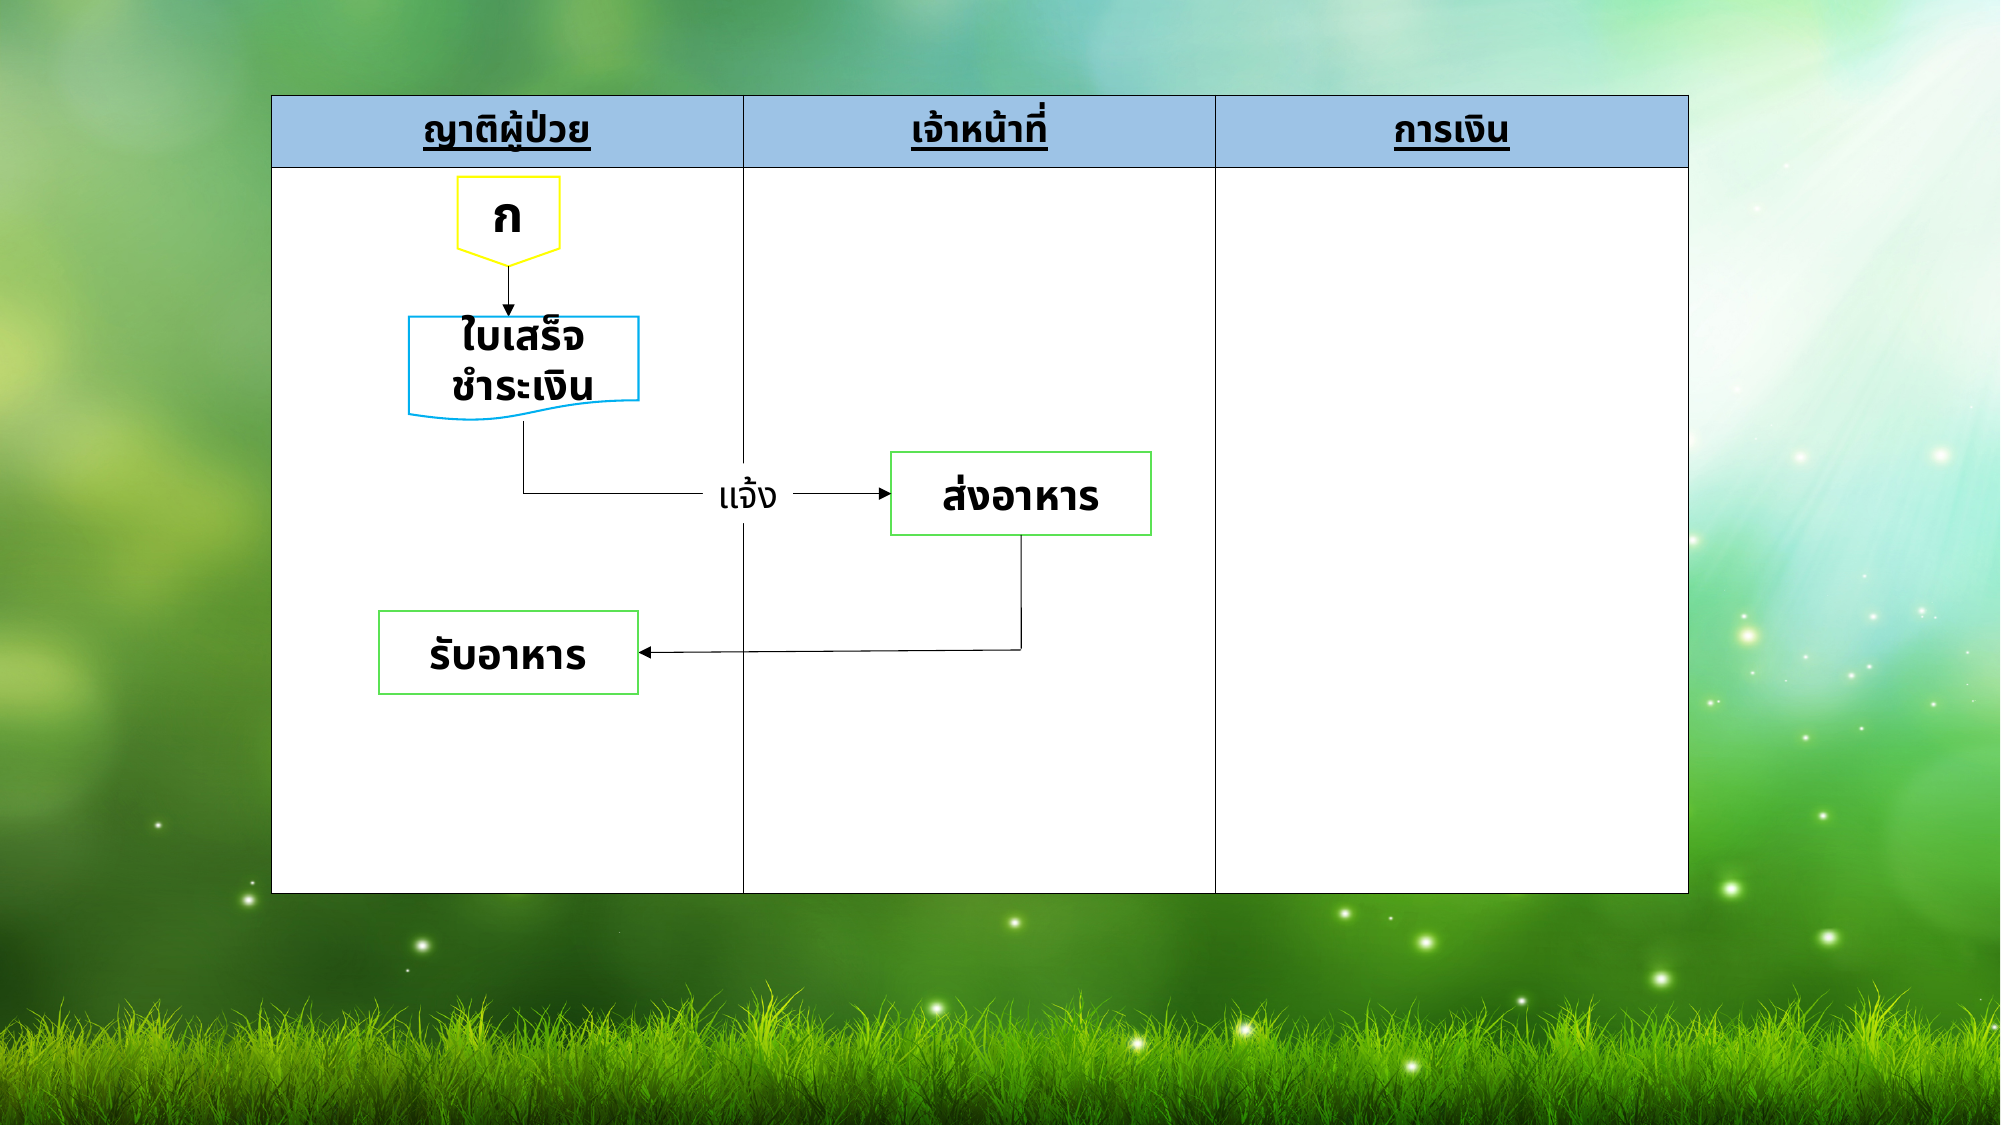

| ญาติผู้ป่วย | เจ้าหน้าที่ | การเงิน |
| --- | --- | --- |
|  |  |  |
ก
ใบเสร็จชำระเงิน
ส่งอาหาร
แจ้ง
รับอาหาร